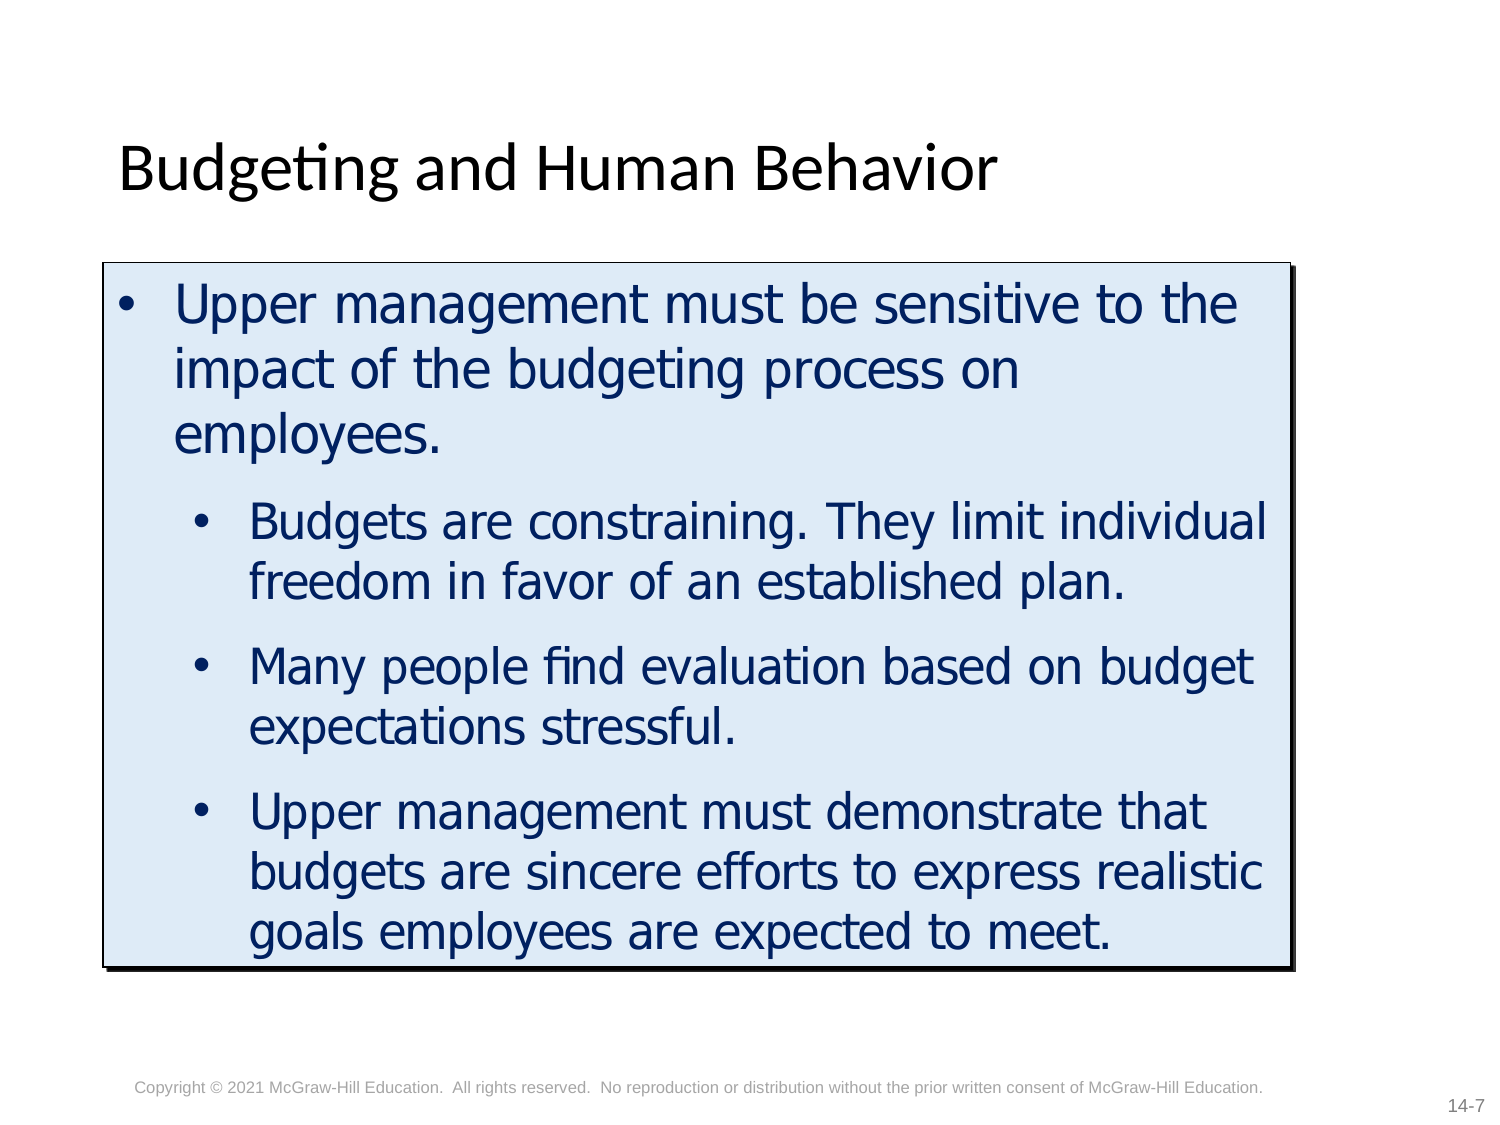

# Budgeting and Human Behavior
Upper management must be sensitive to the impact of the budgeting process on employees.
Budgets are constraining. They limit individual freedom in favor of an established plan.
Many people find evaluation based on budget expectations stressful.
Upper management must demonstrate that budgets are sincere efforts to express realistic goals employees are expected to meet.